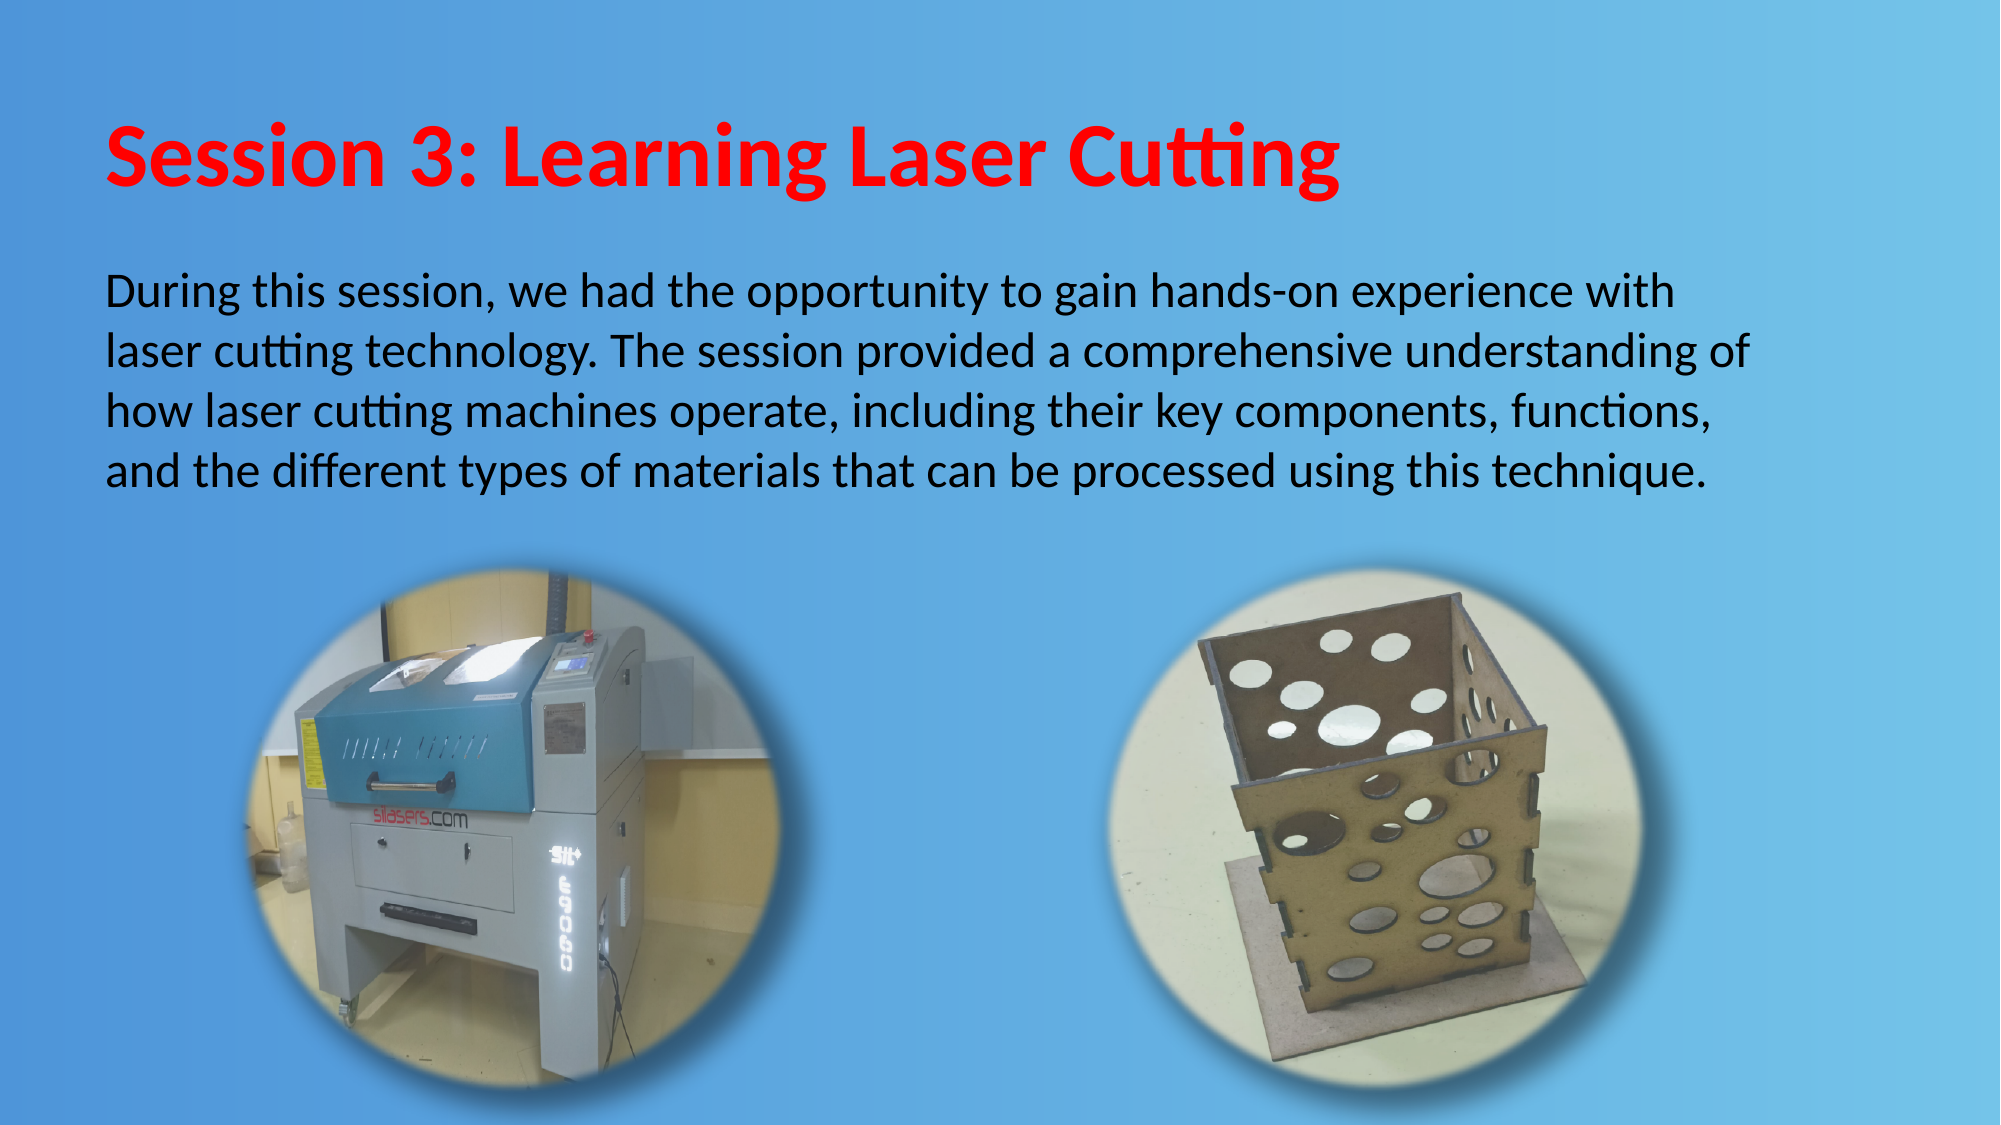

Session 3: Learning Laser Cutting
During this session, we had the opportunity to gain hands-on experience with laser cutting technology. The session provided a comprehensive understanding of how laser cutting machines operate, including their key components, functions, and the different types of materials that can be processed using this technique.